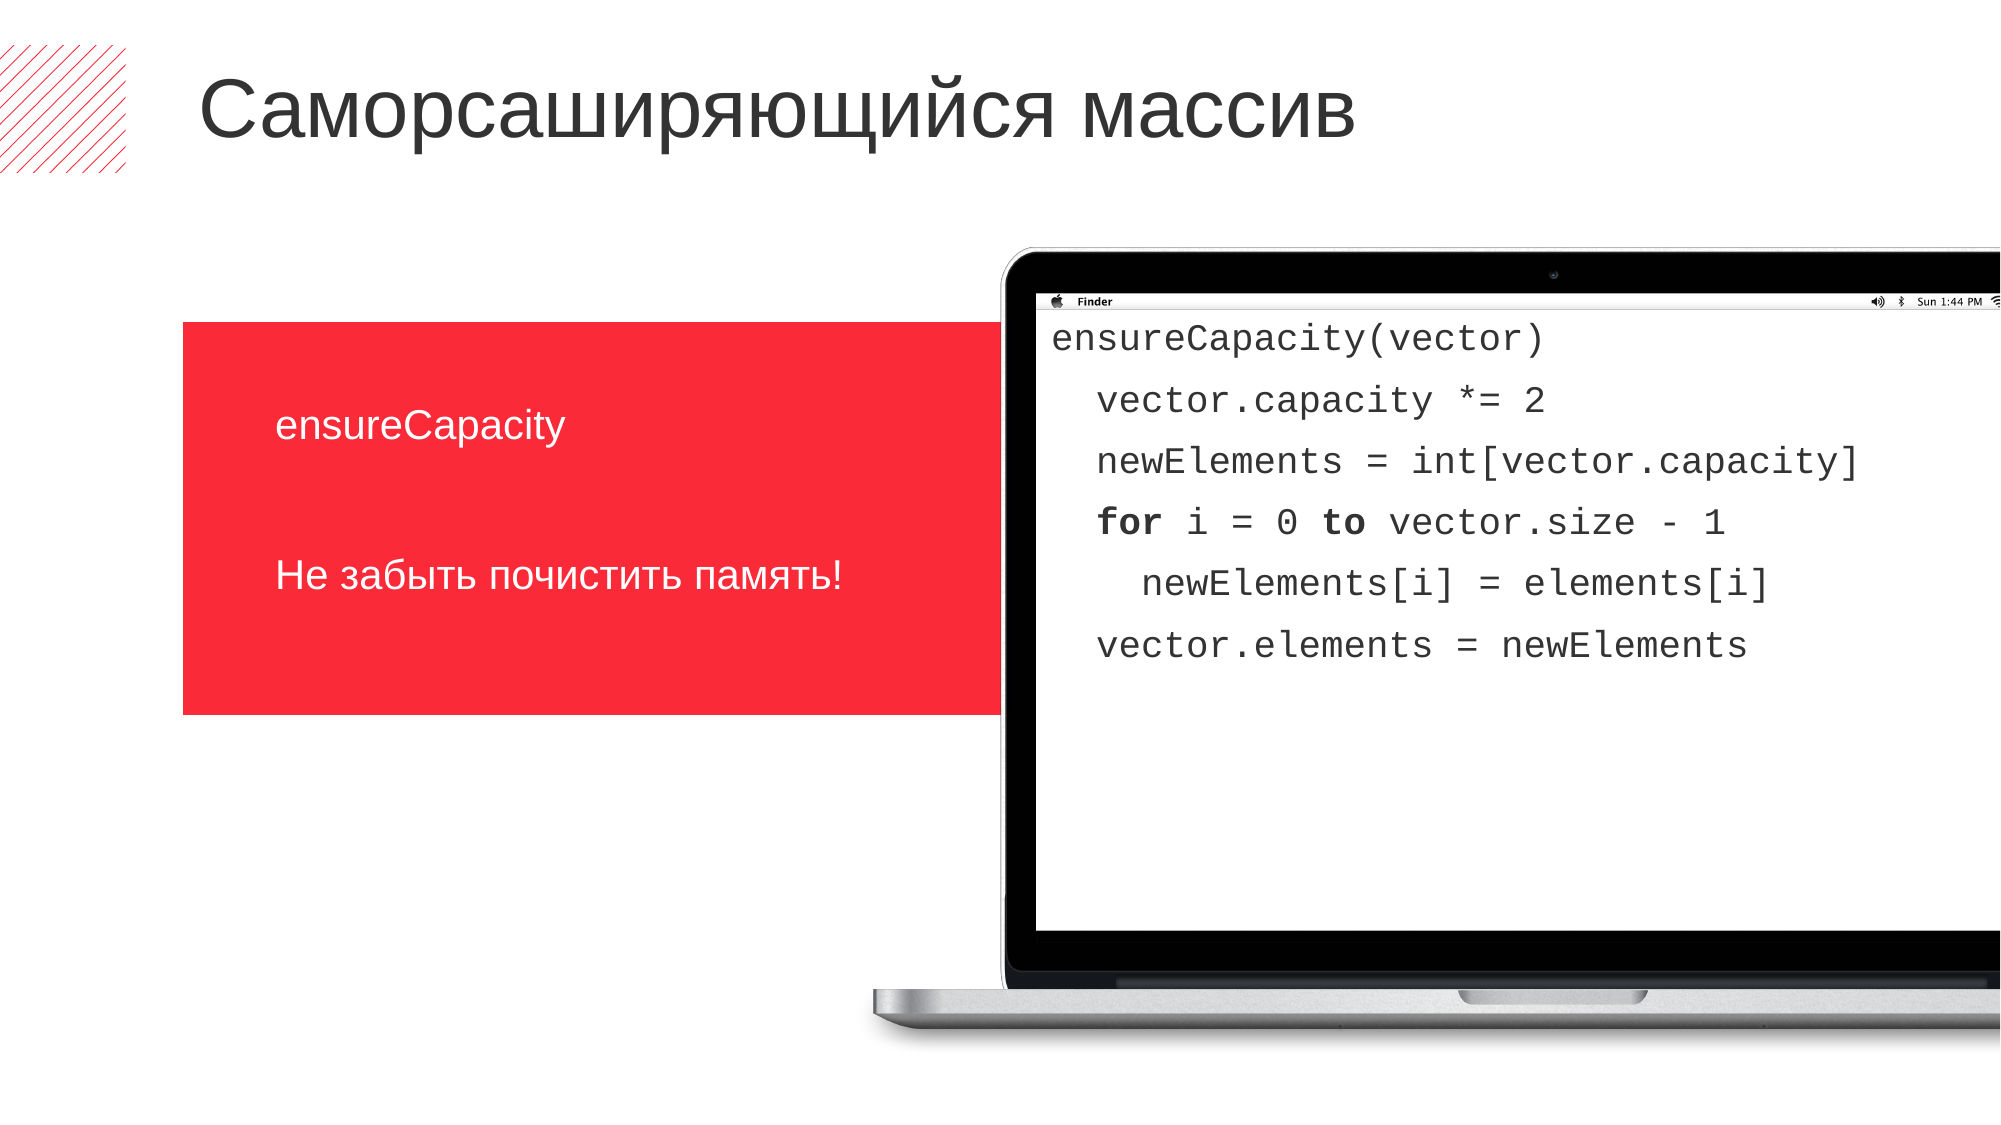

Саморсаширяющийся массив
ensureCapacity(vector)
  vector.capacity *= 2
  newElements = int[vector.capacity]
  for i = 0 to vector.size - 1
    newElements[i] = elements[i]
  vector.elements = newElements

ensureCapacity

Не забыть почистить память!